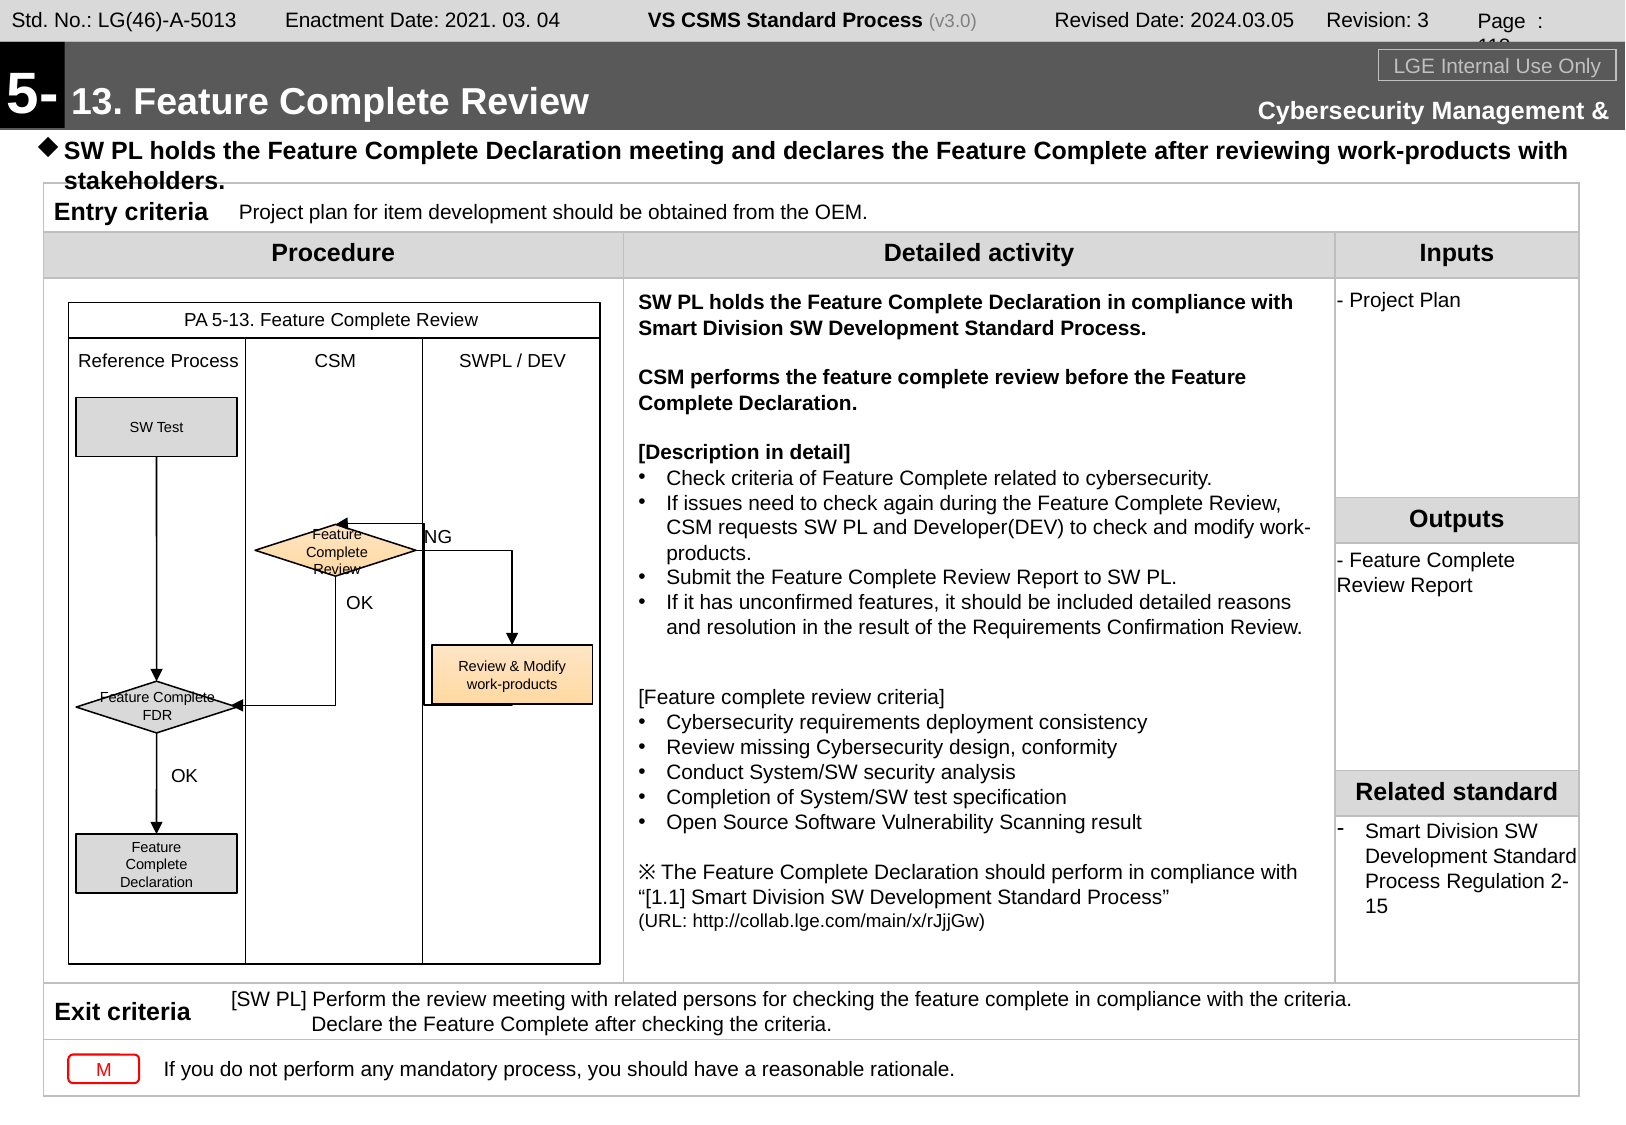

Page  :  118
5-
#
m
13. Feature Complete Review
LGE Internal Use Only
Cybersecurity Management & Supporting
SW PL holds the Feature Complete Declaration meeting and declares the Feature Complete after reviewing work-products with stakeholders.
Project plan for item development should be obtained from the OEM.
- Project Plan
SW PL holds the Feature Complete Declaration in compliance with Smart Division SW Development Standard Process.

CSM performs the feature complete review before the Feature Complete Declaration.

[Description in detail]
Check criteria of Feature Complete related to cybersecurity.
If issues need to check again during the Feature Complete Review, CSM requests SW PL and Developer(DEV) to check and modify work-products.
Submit the Feature Complete Review Report to SW PL.
If it has unconfirmed features, it should be included detailed reasons and resolution in the result of the Requirements Confirmation Review.

[Feature complete review criteria]
Cybersecurity requirements deployment consistency
Review missing Cybersecurity design, conformity
Conduct System/SW security analysis
Completion of System/SW test specification
Open Source Software Vulnerability Scanning result

※ The Feature Complete Declaration should perform in compliance with “[1.1] Smart Division SW Development Standard Process”
(URL: http://collab.lge.com/main/x/rJjjGw)
PA 5-13. Feature Complete Review

Reference Process
CSM
SWPL / DEV
SW Test
NG
Feature
Complete
Review

- Feature Complete Review Report
OK
Review & Modify
work-products
Feature Complete FDR

OK
Smart Division SW Development Standard Process Regulation 2-15

Feature
Complete
Declaration
[SW PL] Perform the review meeting with related persons for checking the feature complete in compliance with the criteria.
              Declare the Feature Complete after checking the criteria.
If you do not perform any mandatory process, you should have a reasonable rationale.
M